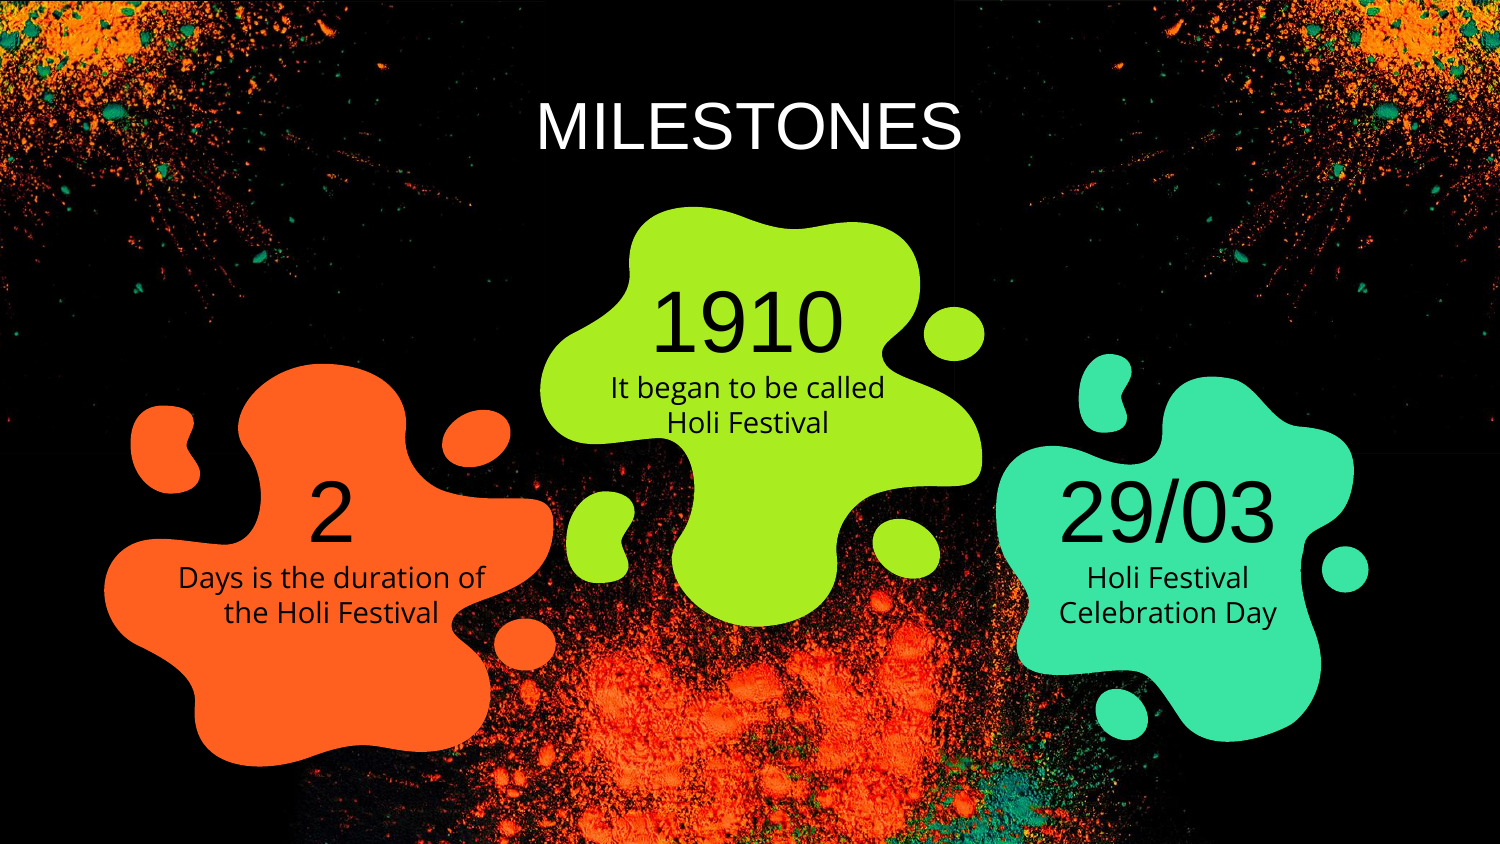

MILESTONES

# 1910

It began to be called Holi Festival

2
29/03
Holi Festival Celebration Day
Days is the duration of the Holi Festival